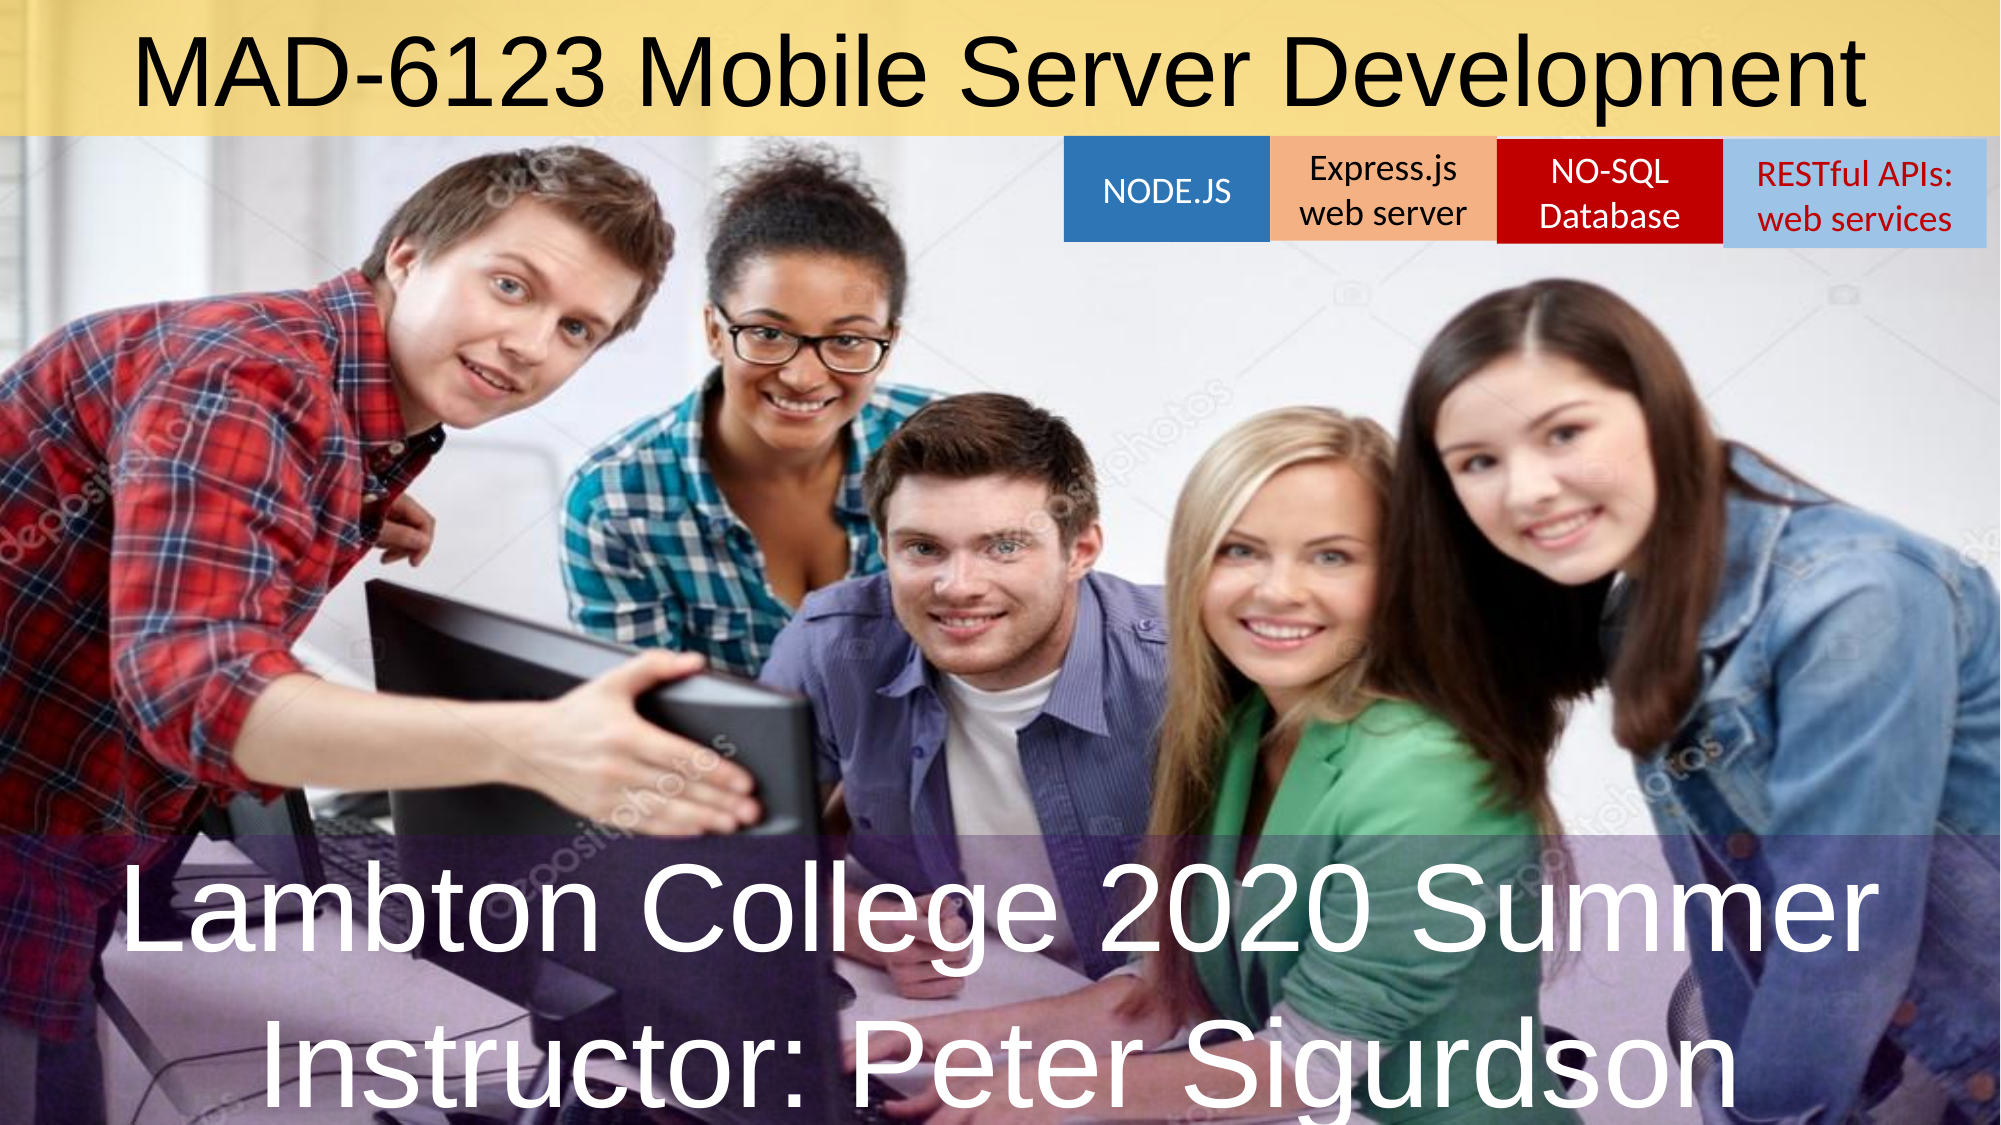

# MAD-6123 Mobile Server Development
NODE.JS
Express.js web server
RESTful APIs: web services
NO-SQL Database
Lambton College 2020 Summer
Instructor: Peter Sigurdson